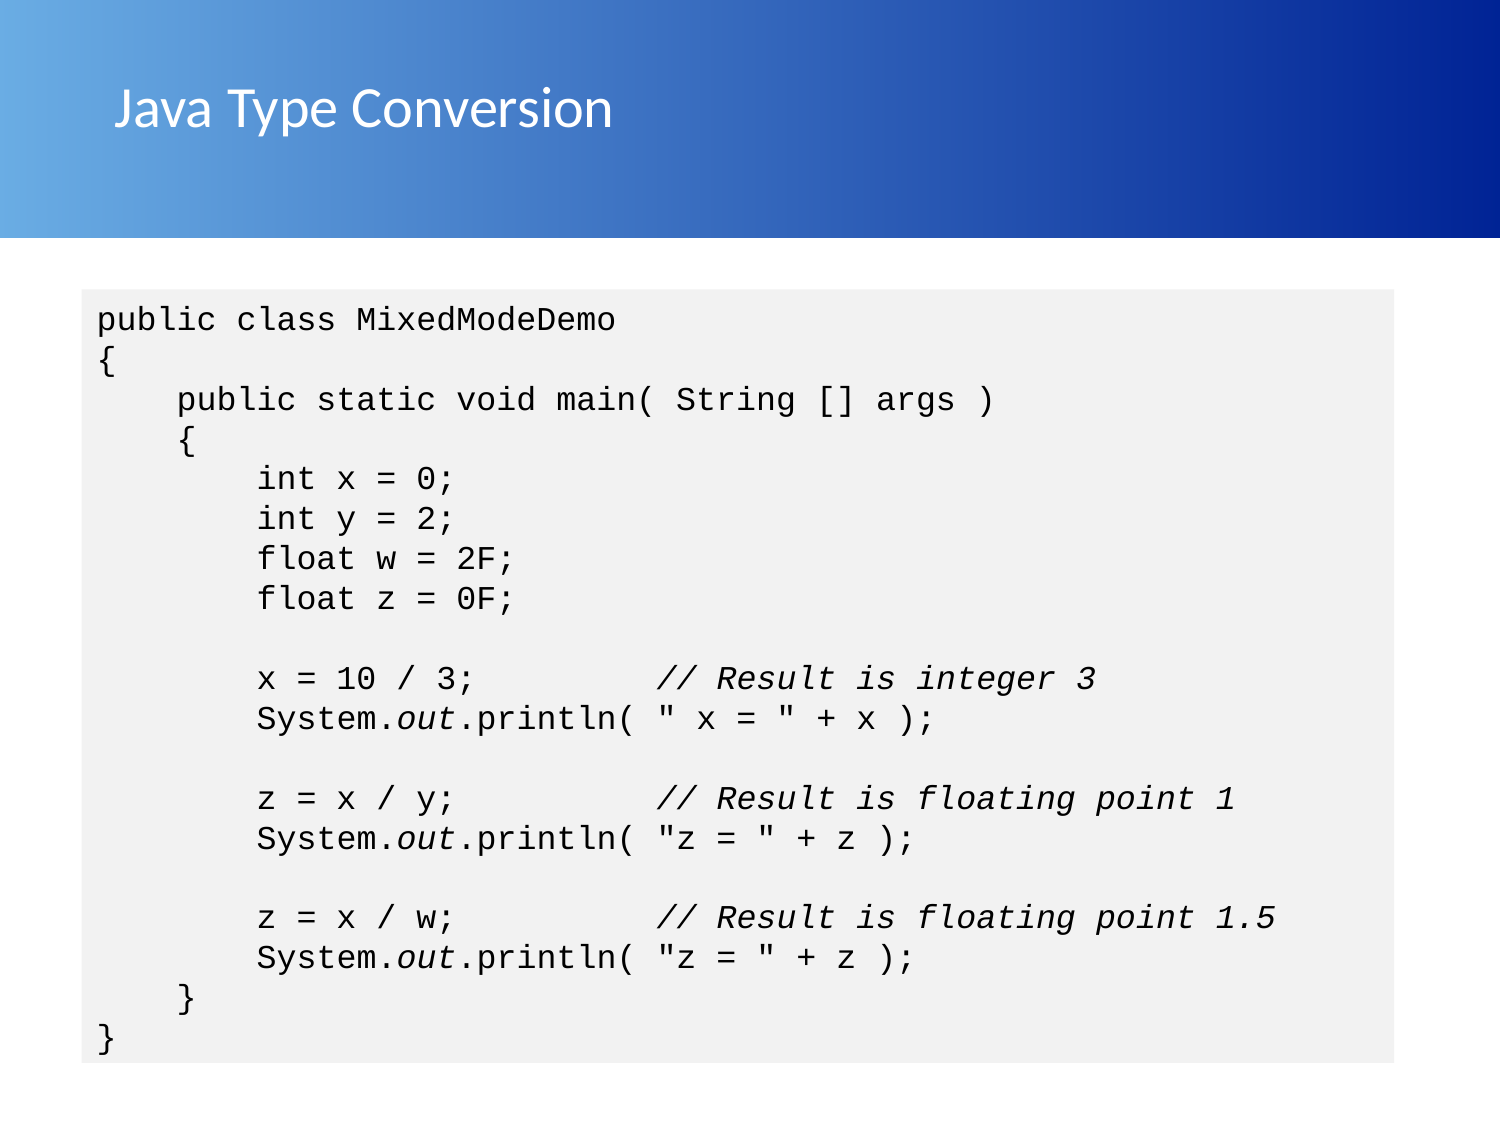

# Java Type Conversion

public class MixedModeDemo
{
    public static void main( String [] args )
    {
        int x = 0;
        int y = 2;
        float w = 2F;
        float z = 0F;
        x = 10 / 3;         // Result is integer 3
        System.out.println( " x = " + x );
        z = x / y;          // Result is floating point 1
        System.out.println( "z = " + z );
        z = x / w;          // Result is floating point 1.5
        System.out.println( "z = " + z );
    }
}